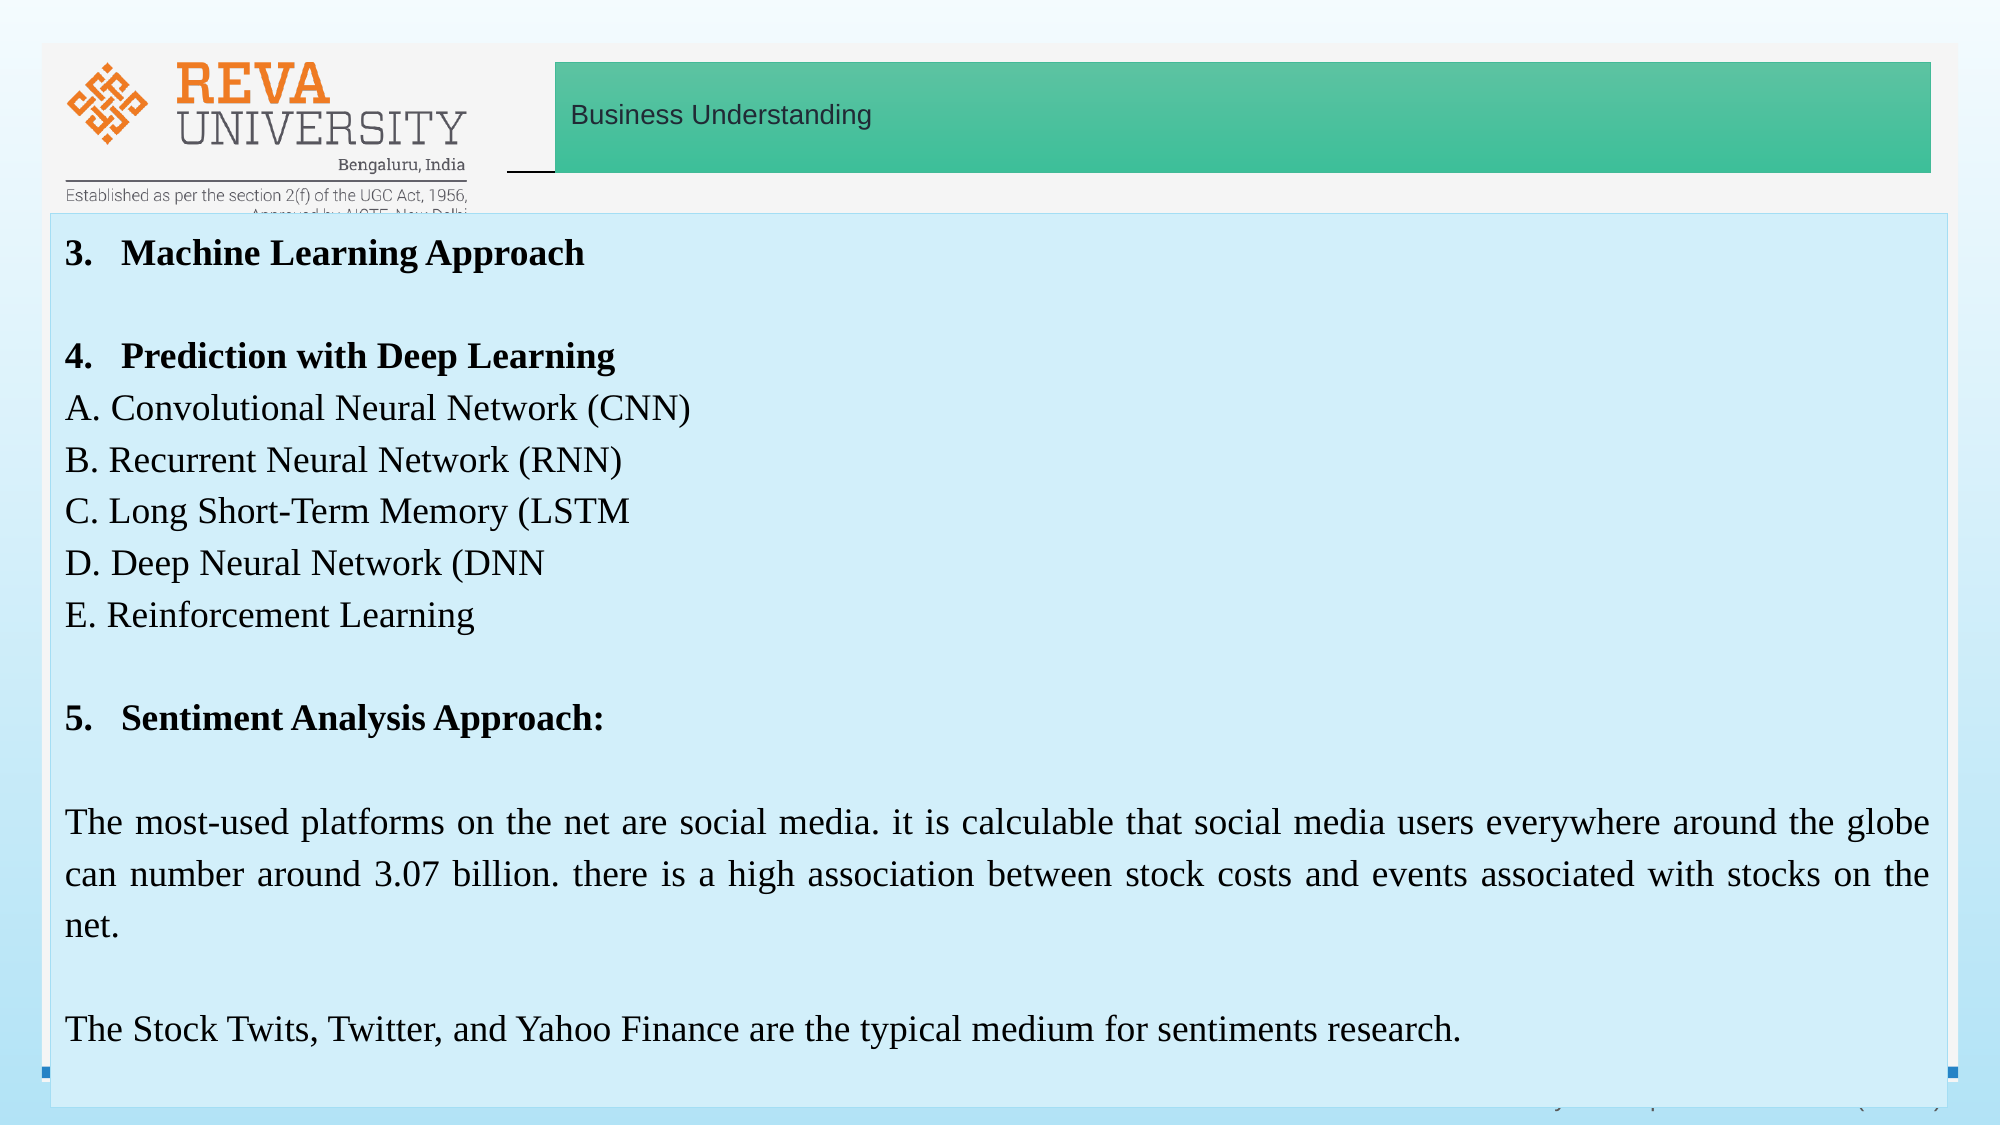

# Business Understanding
Machine Learning Approach

Prediction with Deep Learning
A. Convolutional Neural Network (CNN)
B. Recurrent Neural Network (RNN)
C. Long Short-Term Memory (LSTM
D. Deep Neural Network (DNN
E. Reinforcement Learning

Sentiment Analysis Approach:

The most-used platforms on the net are social media. it is calculable that social media users everywhere around the globe can number around 3.07 billion. there is a high association between stock costs and events associated with stocks on the net.

The Stock Twits, Twitter, and Yahoo Finance are the typical medium for sentiments research.